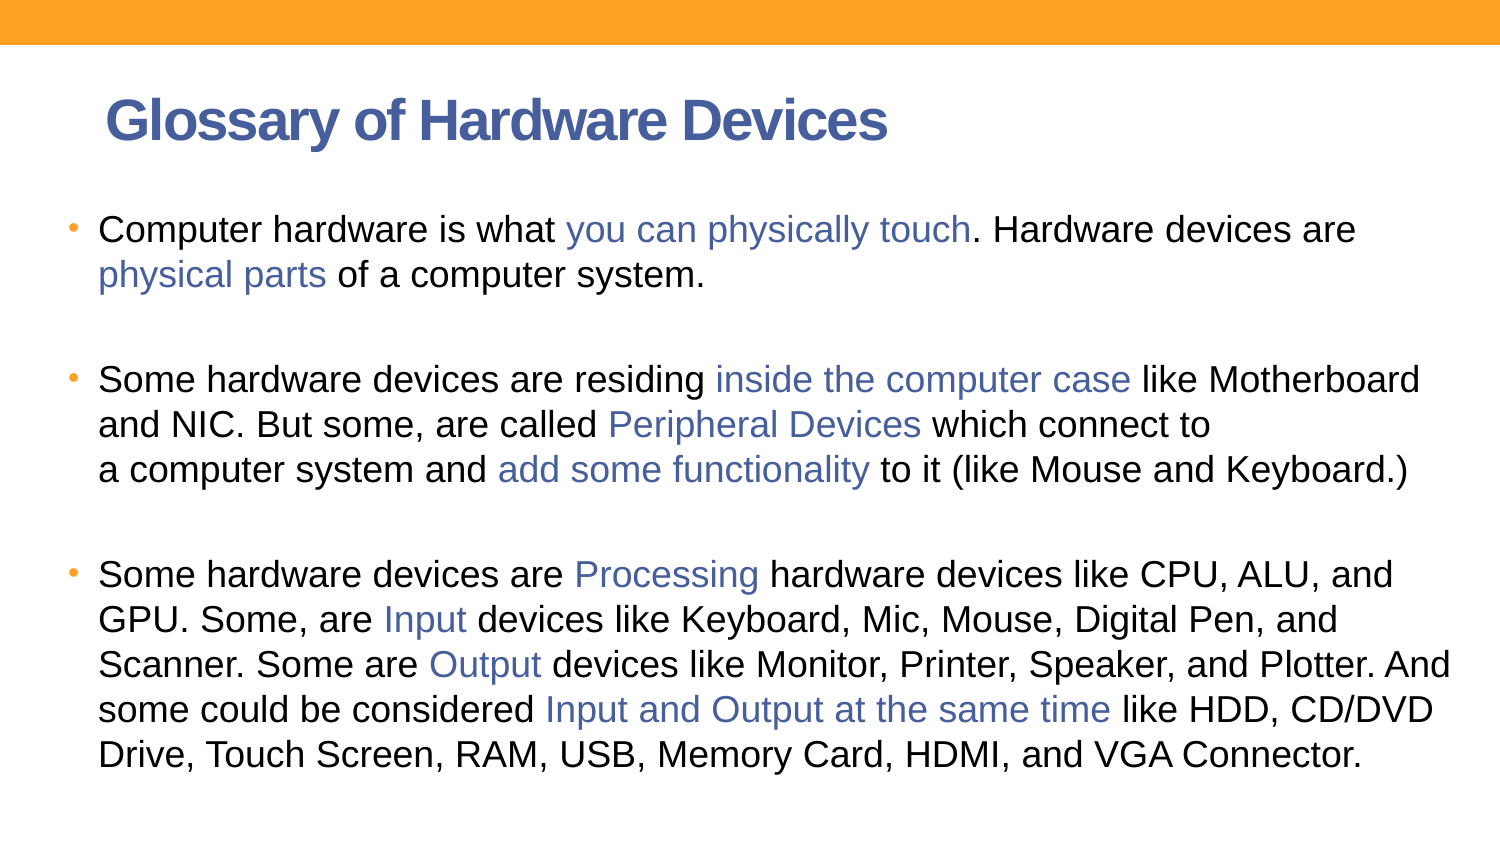

# Glossary of Hardware Devices
Computer hardware is what you can physically touch. Hardware devices are physical parts of a computer system.

Some hardware devices are residing inside the computer case like Motherboard and NIC. But some, are called Peripheral Devices which connect to a computer system and add some functionality to it (like Mouse and Keyboard.)

Some hardware devices are Processing hardware devices like CPU, ALU, and GPU. Some, are Input devices like Keyboard, Mic, Mouse, Digital Pen, and Scanner. Some are Output devices like Monitor, Printer, Speaker, and Plotter. And some could be considered Input and Output at the same time like HDD, CD/DVD Drive, Touch Screen, RAM, USB, Memory Card, HDMI, and VGA Connector.